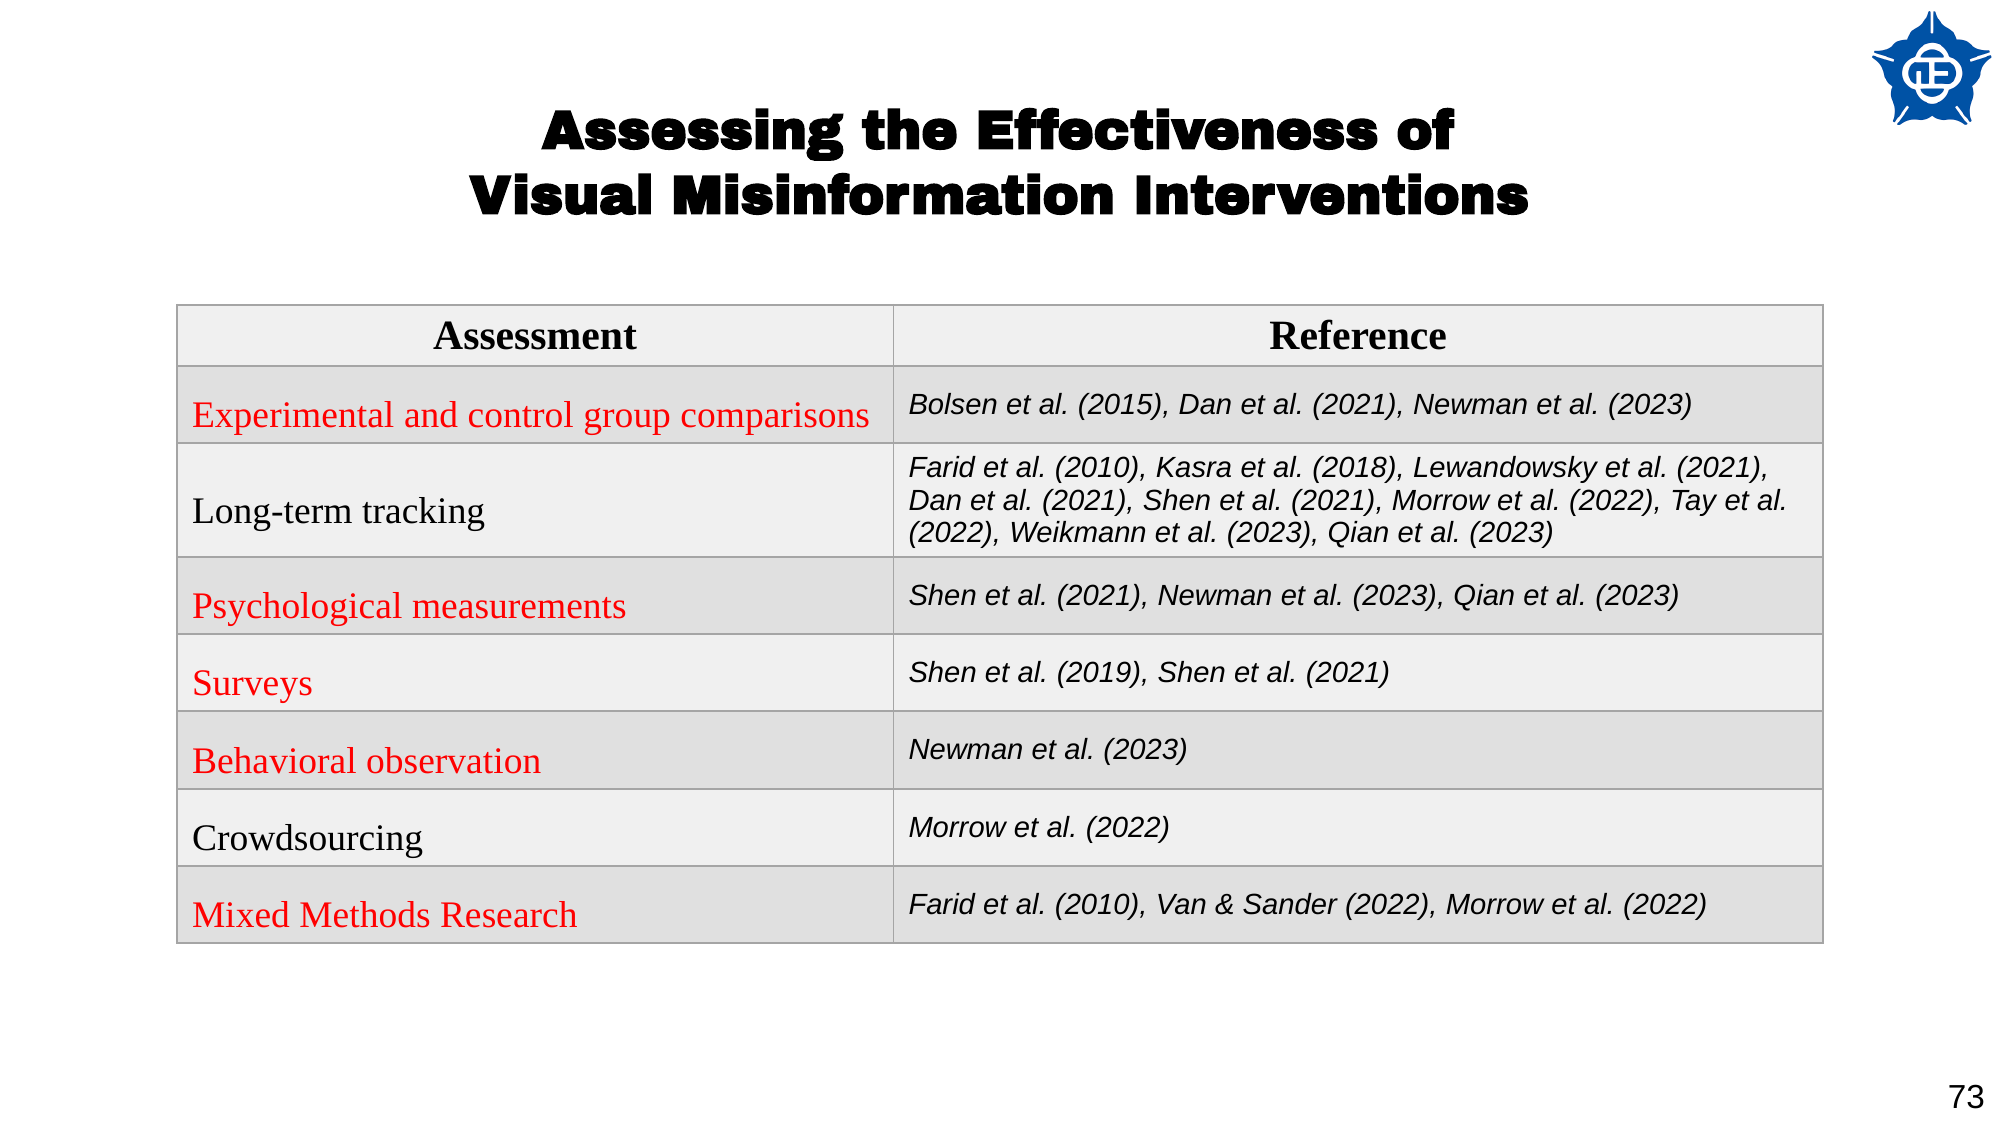

# Assessing the Effectiveness of Visual Misinformation Interventions
| Assessment | Reference |
| --- | --- |
| Experimental and control group comparisons | Bolsen et al. (2015), Dan et al. (2021), Newman et al. (2023) |
| Long-term tracking | Farid et al. (2010), Kasra et al. (2018), Lewandowsky et al. (2021), Dan et al. (2021), Shen et al. (2021), Morrow et al. (2022), Tay et al. (2022), Weikmann et al. (2023), Qian et al. (2023) |
| Psychological measurements | Shen et al. (2021), Newman et al. (2023), Qian et al. (2023) |
| Surveys | Shen et al. (2019), Shen et al. (2021) |
| Behavioral observation | Newman et al. (2023) |
| Crowdsourcing | Morrow et al. (2022) |
| Mixed Methods Research | Farid et al. (2010), Van & Sander (2022), Morrow et al. (2022) |

73